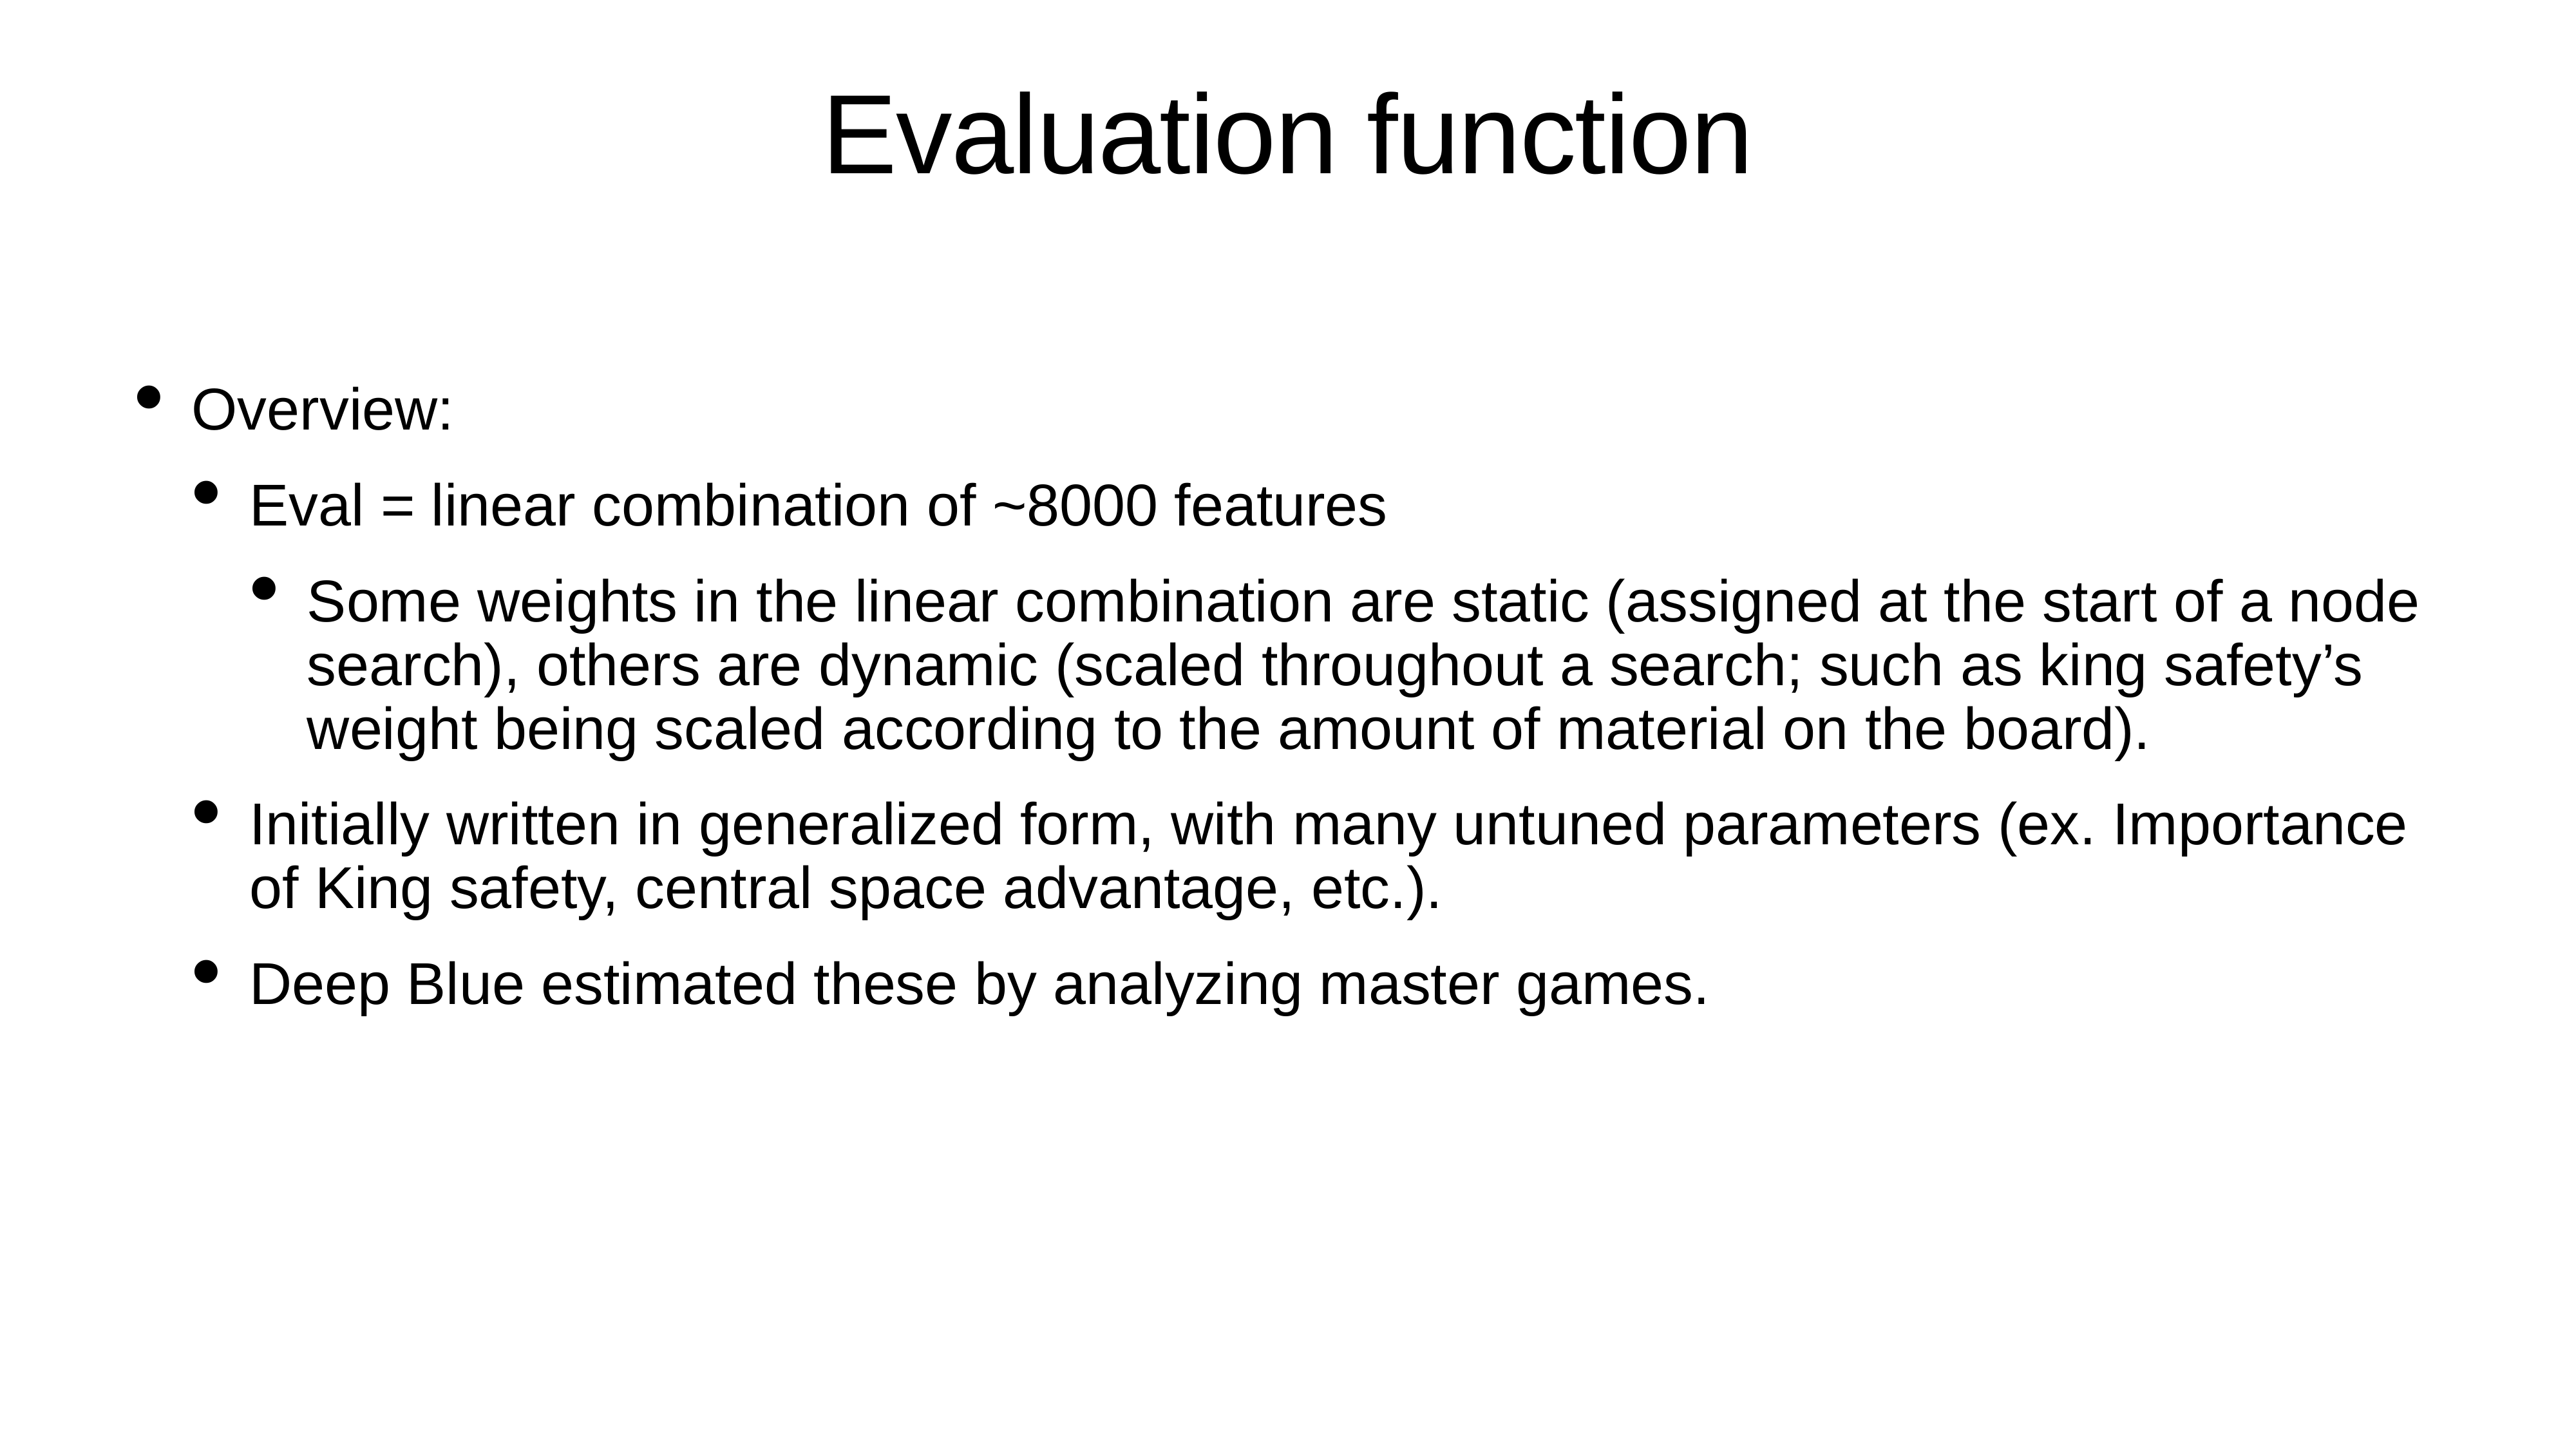

# Evaluation function
Overview:
Eval = linear combination of ~8000 features
Some weights in the linear combination are static (assigned at the start of a node search), others are dynamic (scaled throughout a search; such as king safety’s weight being scaled according to the amount of material on the board).
Initially written in generalized form, with many untuned parameters (ex. Importance of King safety, central space advantage, etc.).
Deep Blue estimated these by analyzing master games.